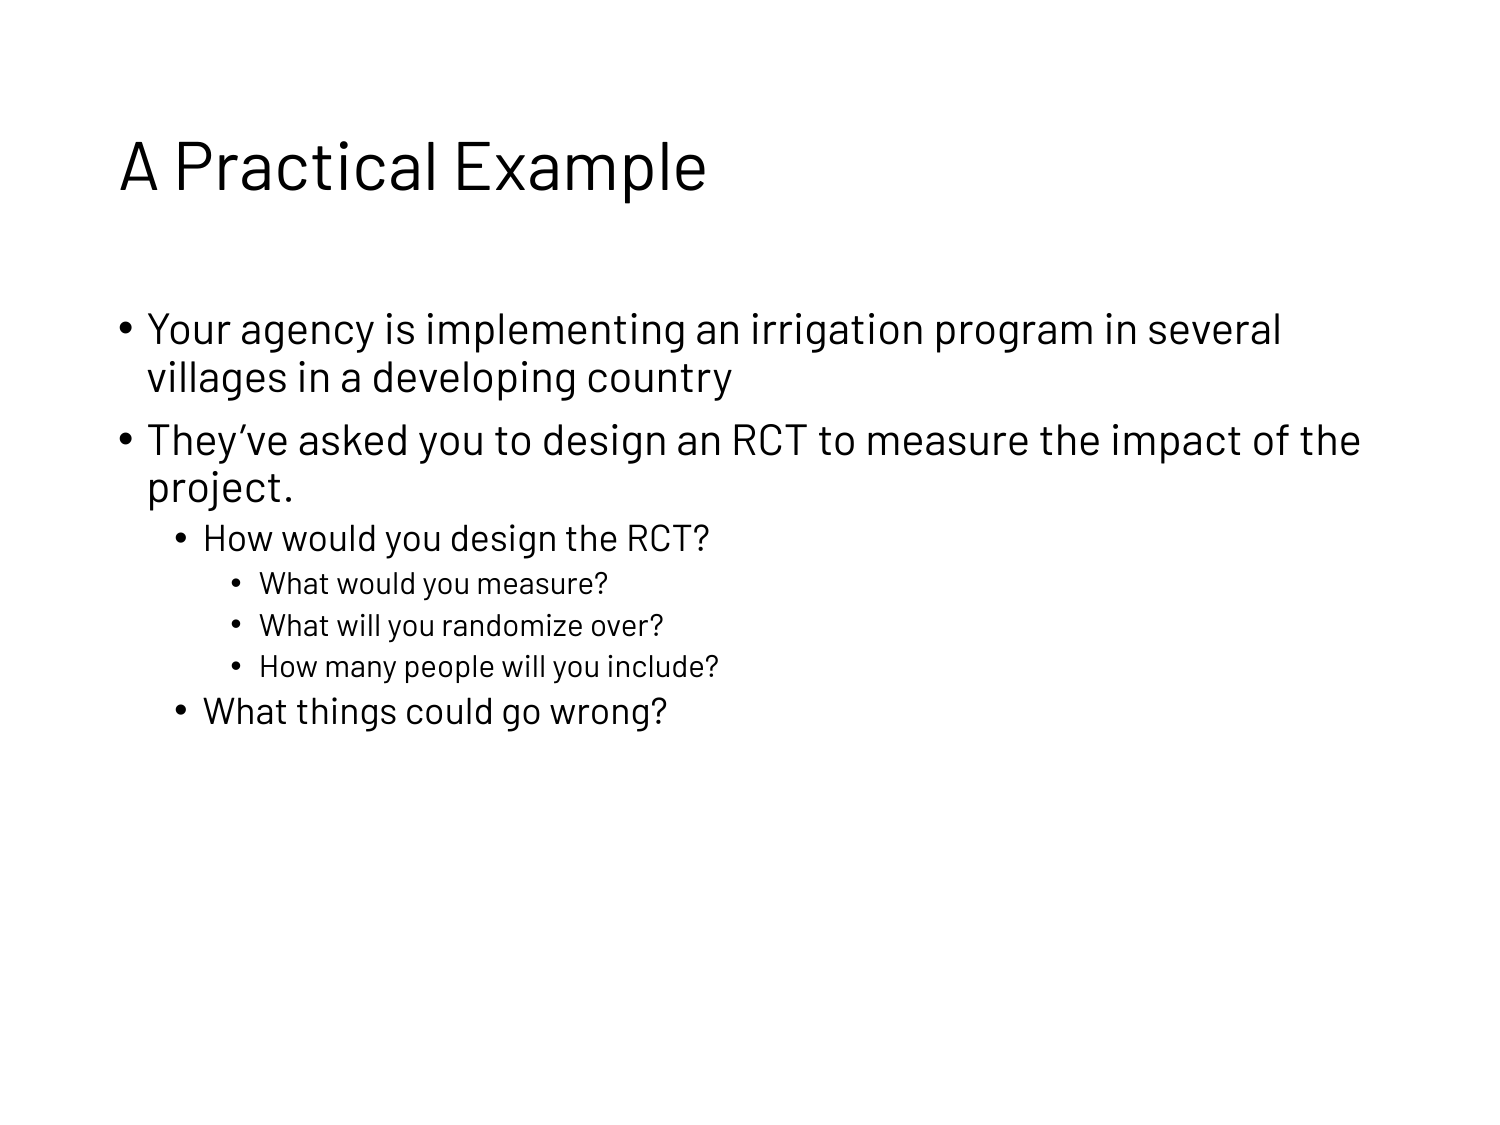

# A Practical Example
Your agency is implementing an irrigation program in several villages in a developing country
They’ve asked you to design an RCT to measure the impact of the project.
How would you design the RCT?
What would you measure?
What will you randomize over?
How many people will you include?
What things could go wrong?